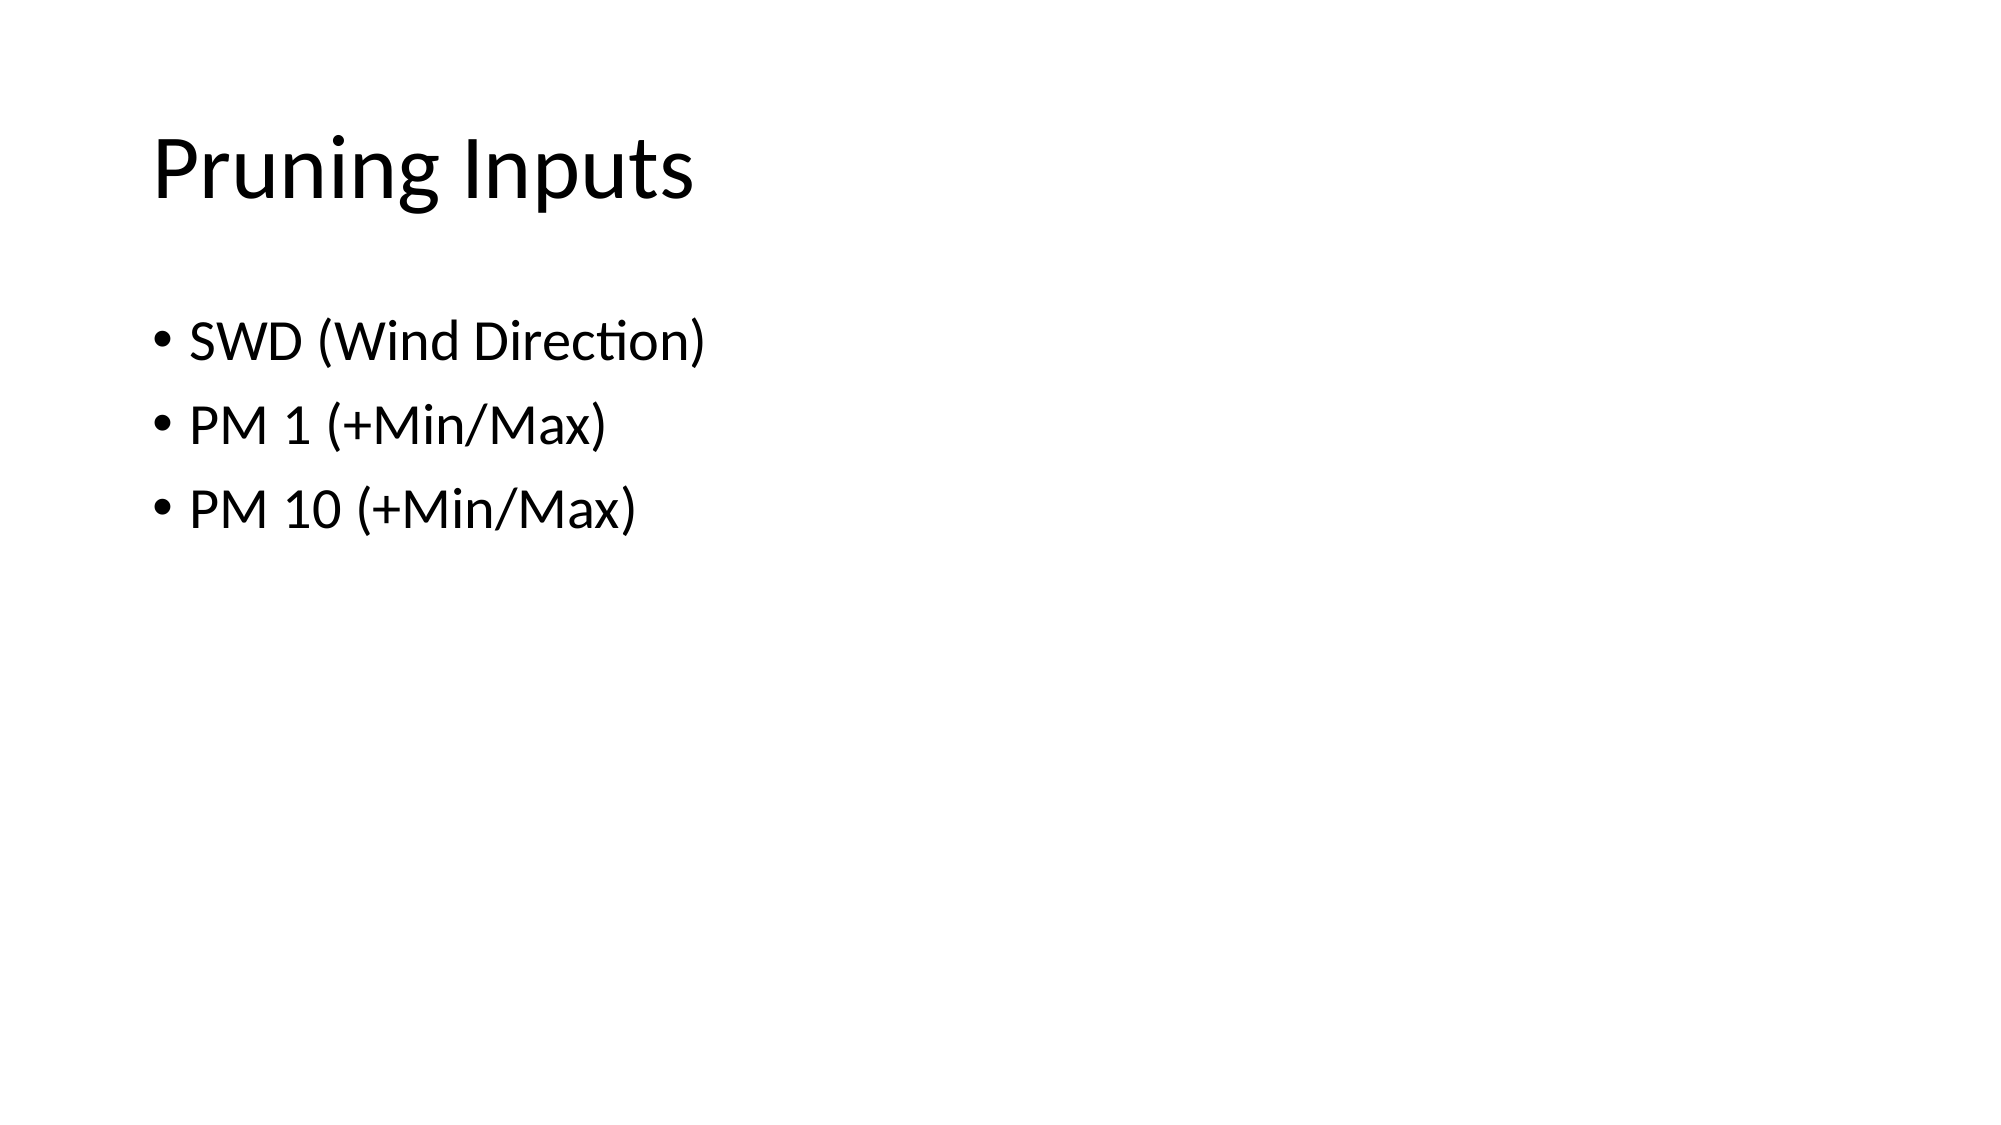

# Pruning Inputs
SWD (Wind Direction)
PM 1 (+Min/Max)
PM 10 (+Min/Max)